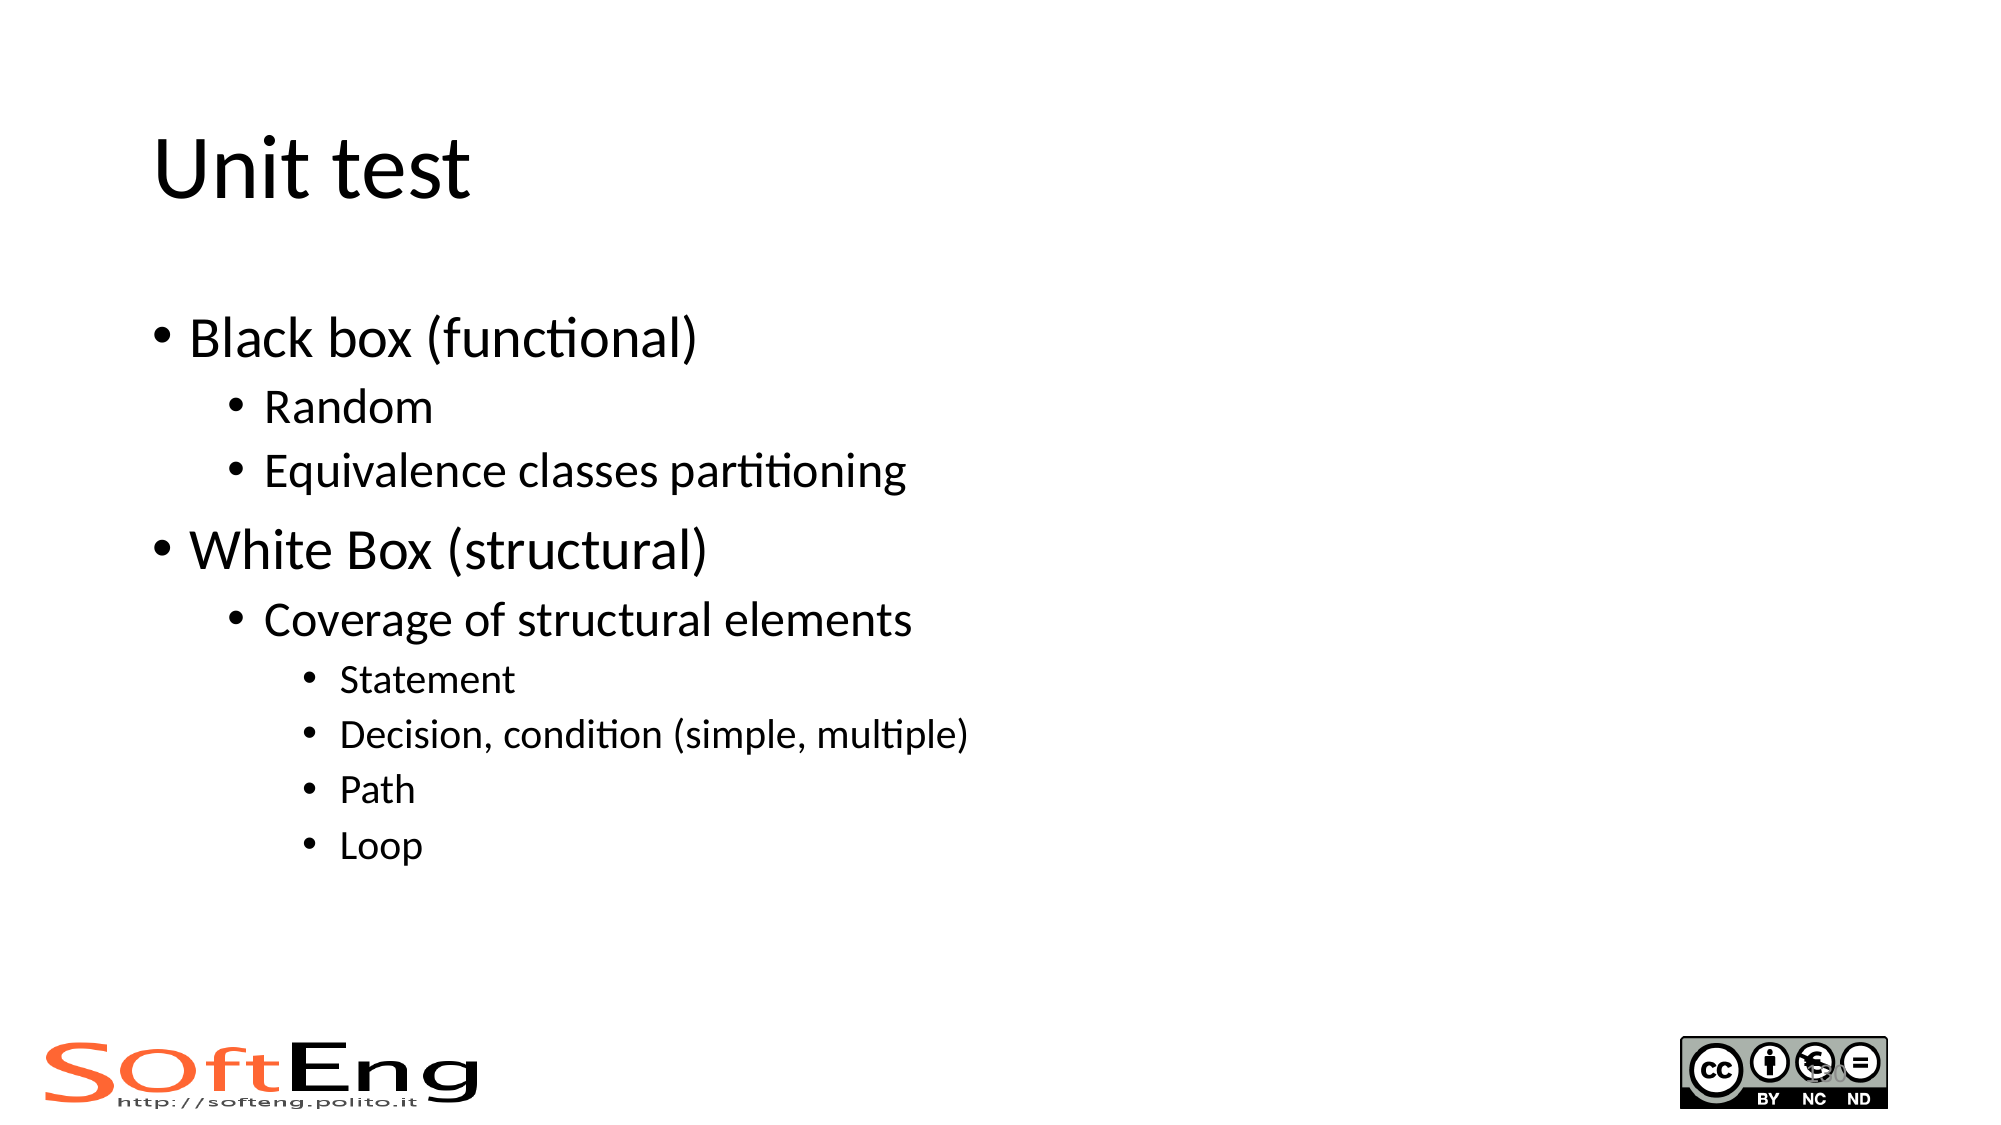

# Unit test
Black box (functional)
Random
Equivalence classes partitioning
White Box (structural)
Coverage of structural elements
Statement
Decision, condition (simple, multiple)
Path
Loop
130